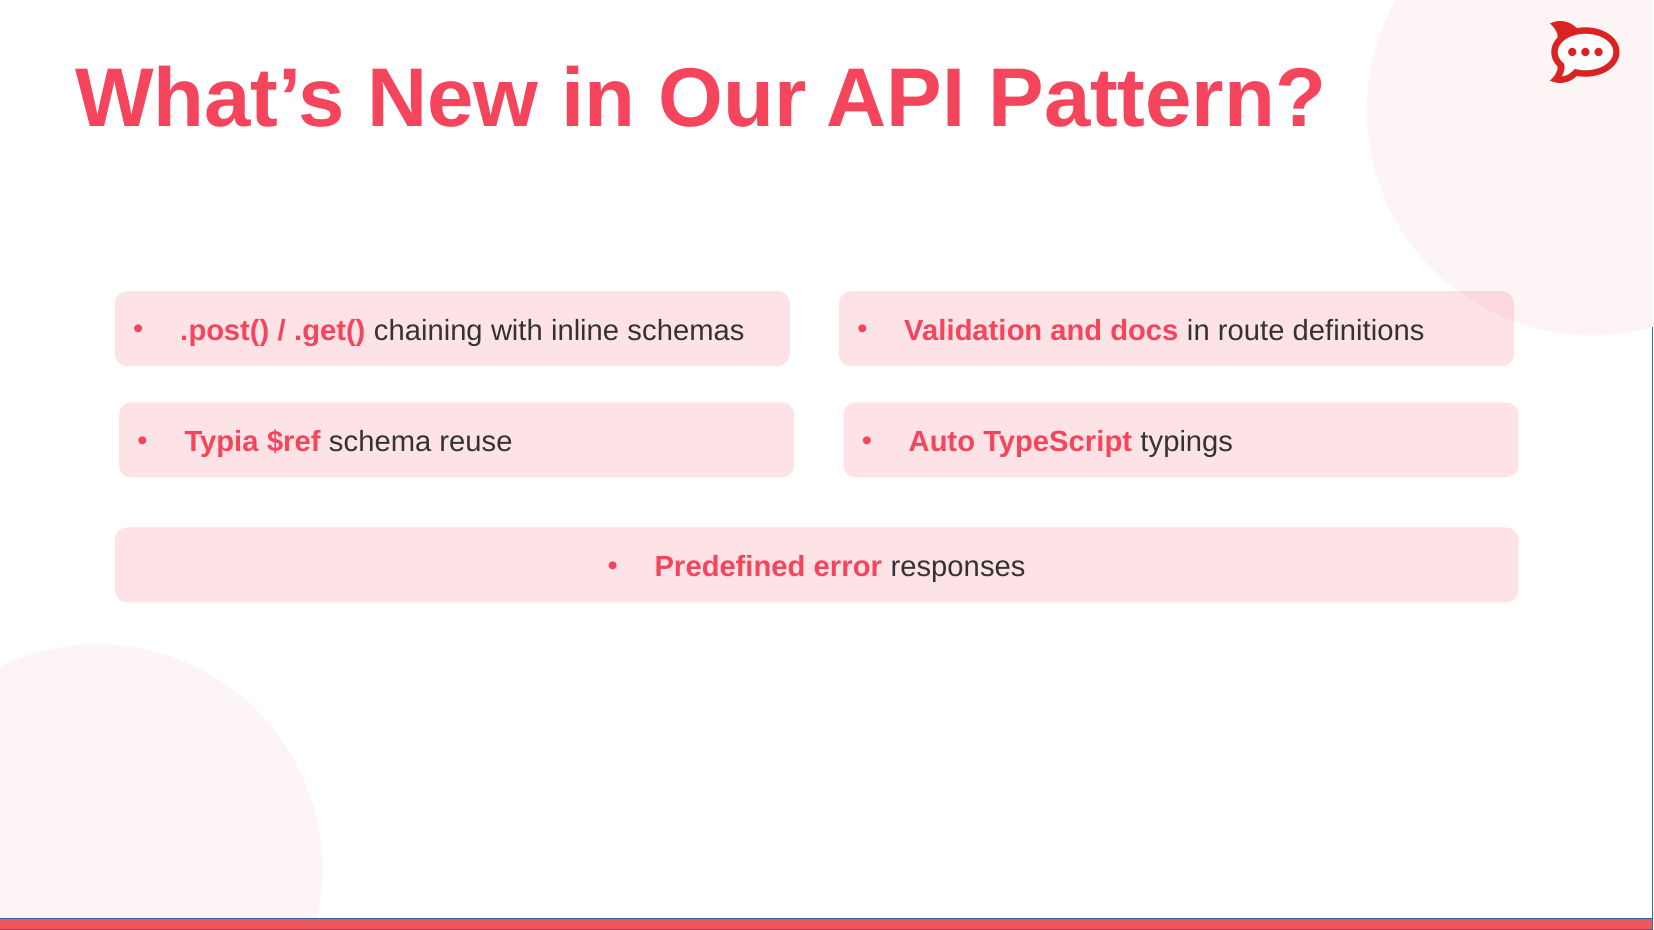

# What’s New in Our API Pattern?
.post() / .get() chaining with inline schemas
Validation and docs in route definitions
Typia $ref schema reuse
Auto TypeScript typings
Predefined error responses